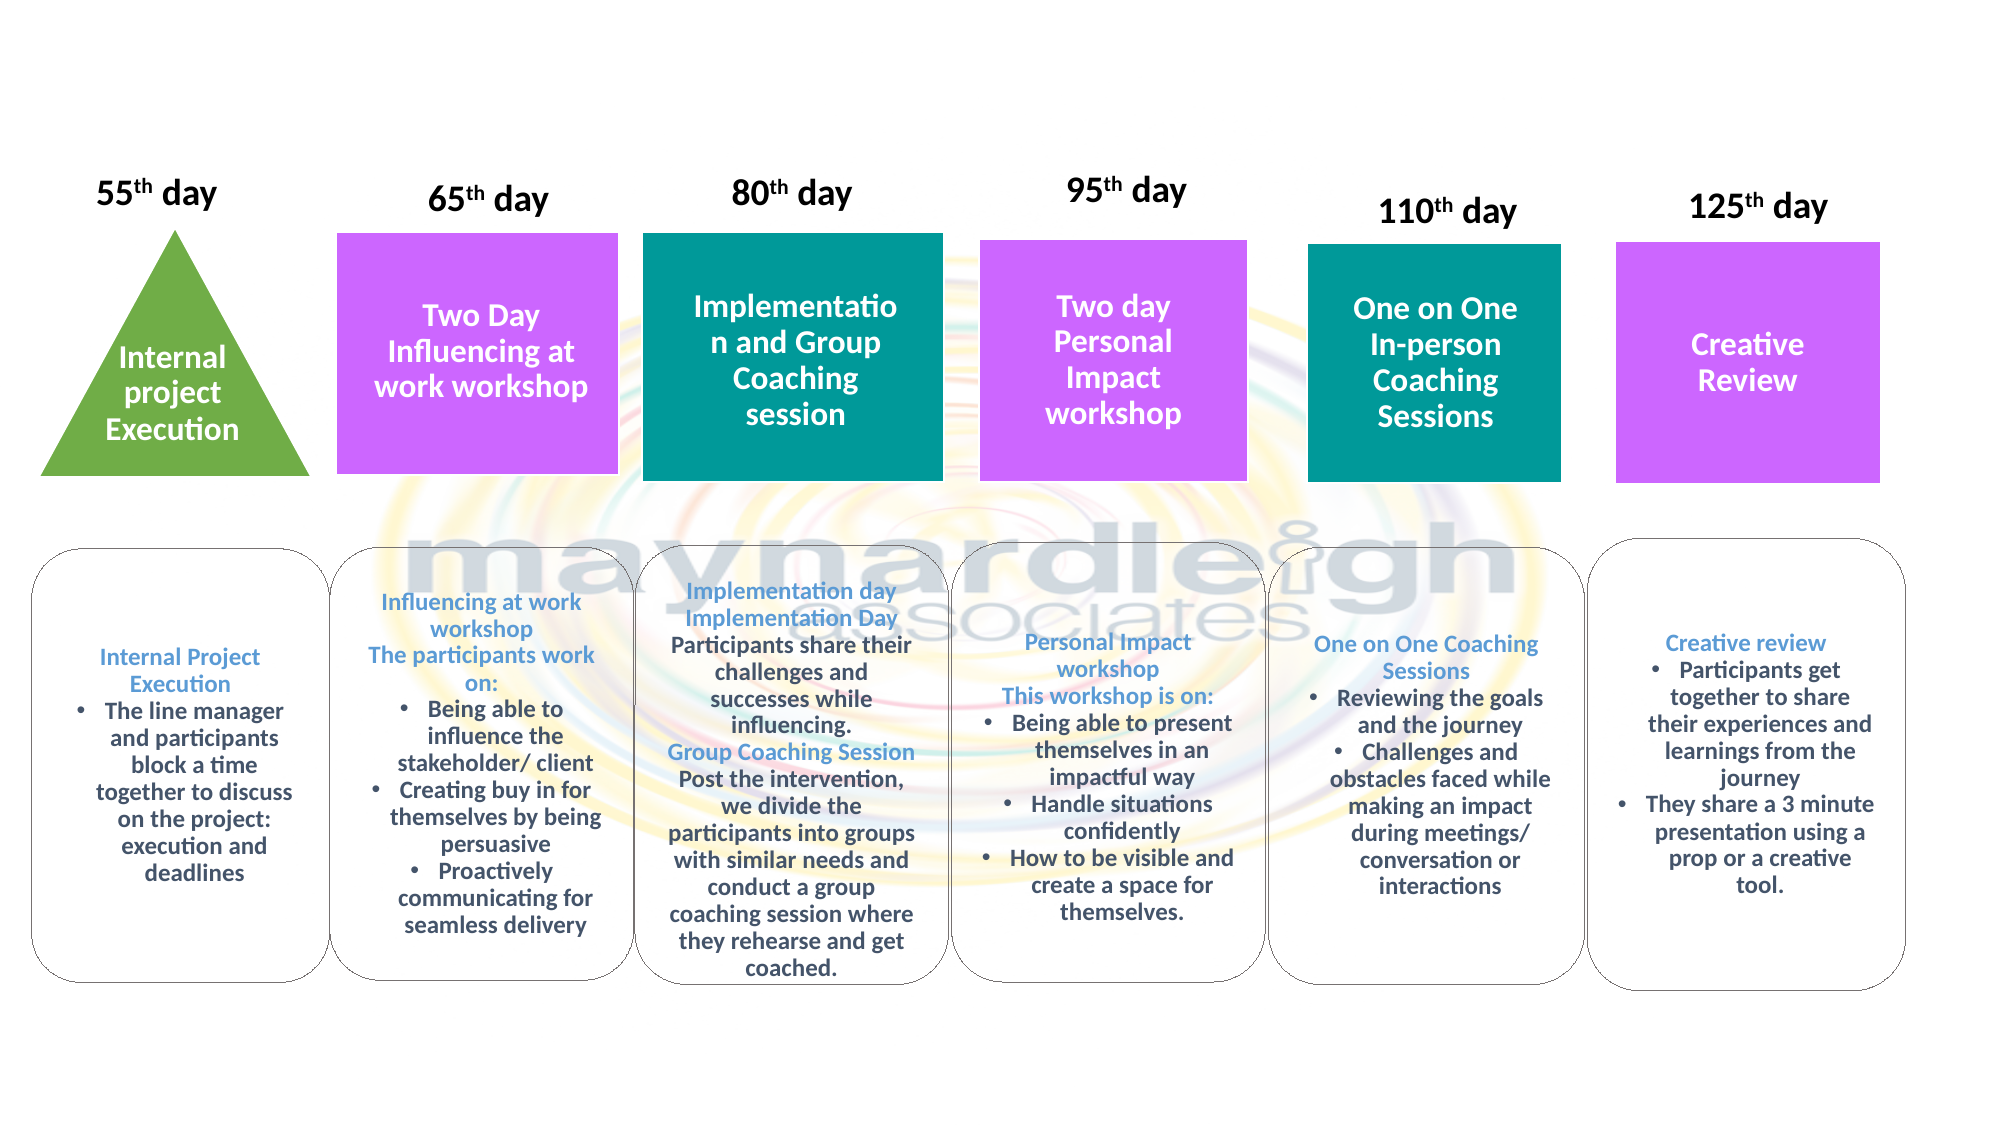

95th day
55th day
80th day
65th day
125th day
110th day

Implementation and Group Coaching session

Two day Personal Impact workshop
Two Day Influencing at work workshop

Creative Review

One on One In-person Coaching Sessions
Internal project Execution
Creative review
Participants get together to share their experiences and learnings from the journey
They share a 3 minute presentation using a prop or a creative tool.

Personal Impact workshop
This workshop is on:
Being able to present themselves in an impactful way
Handle situations confidently
How to be visible and create a space for themselves.

Implementation day
Implementation Day
Participants share their challenges and successes while influencing.
Group Coaching Session
Post the intervention, we divide the participants into groups with similar needs and conduct a group coaching session where they rehearse and get coached.
Influencing at work workshop
The participants work on:
Being able to influence the stakeholder/ client
Creating buy in for themselves by being persuasive
Proactively communicating for seamless delivery
One on One Coaching Sessions
Reviewing the goals and the journey
Challenges and obstacles faced while making an impact during meetings/ conversation or interactions
Internal Project Execution
The line manager and participants block a time together to discuss on the project: execution and deadlines